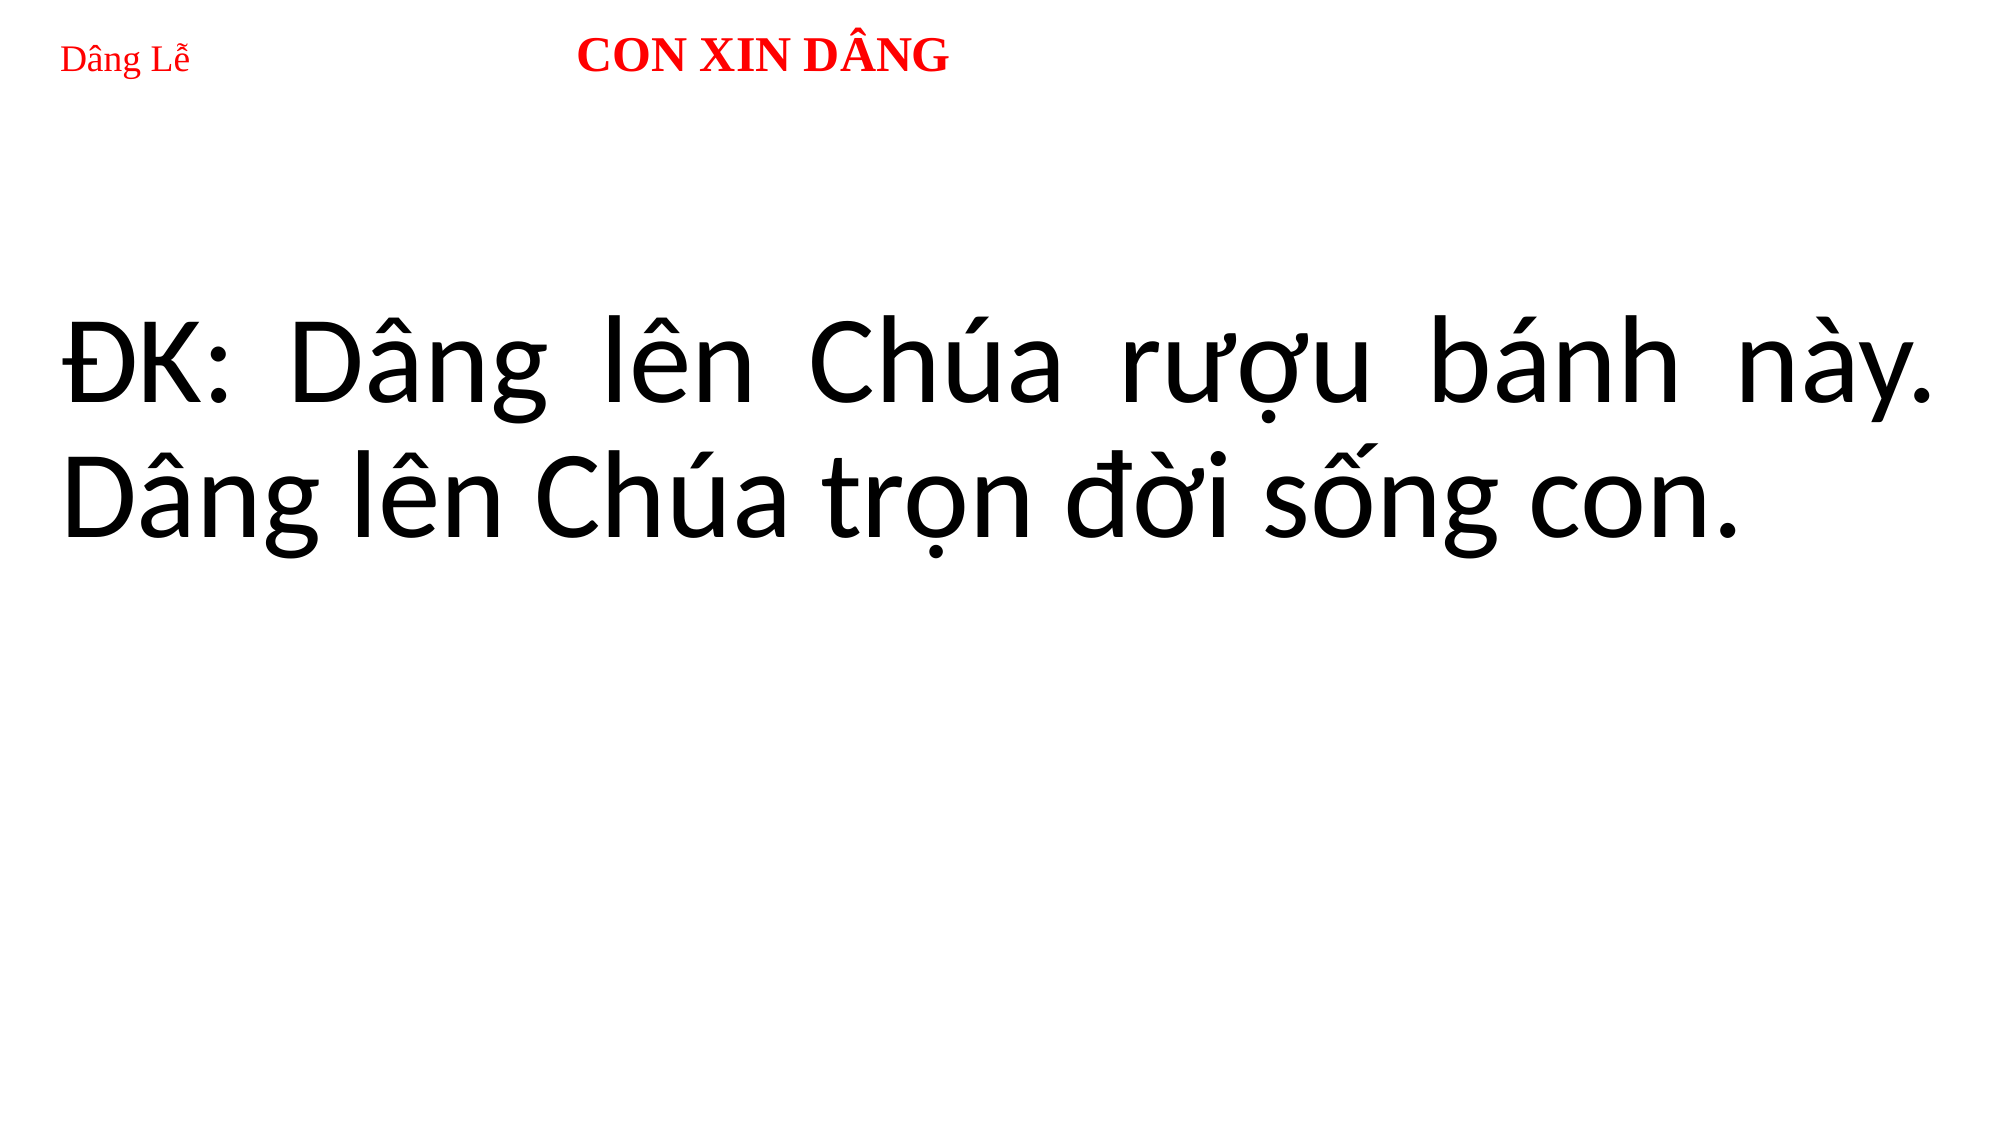

# Dâng Lễ                                	       CON XIN DÂNG
ĐK: Dâng lên Chúa rượu bánh này. Dâng lên Chúa trọn đời sống con.